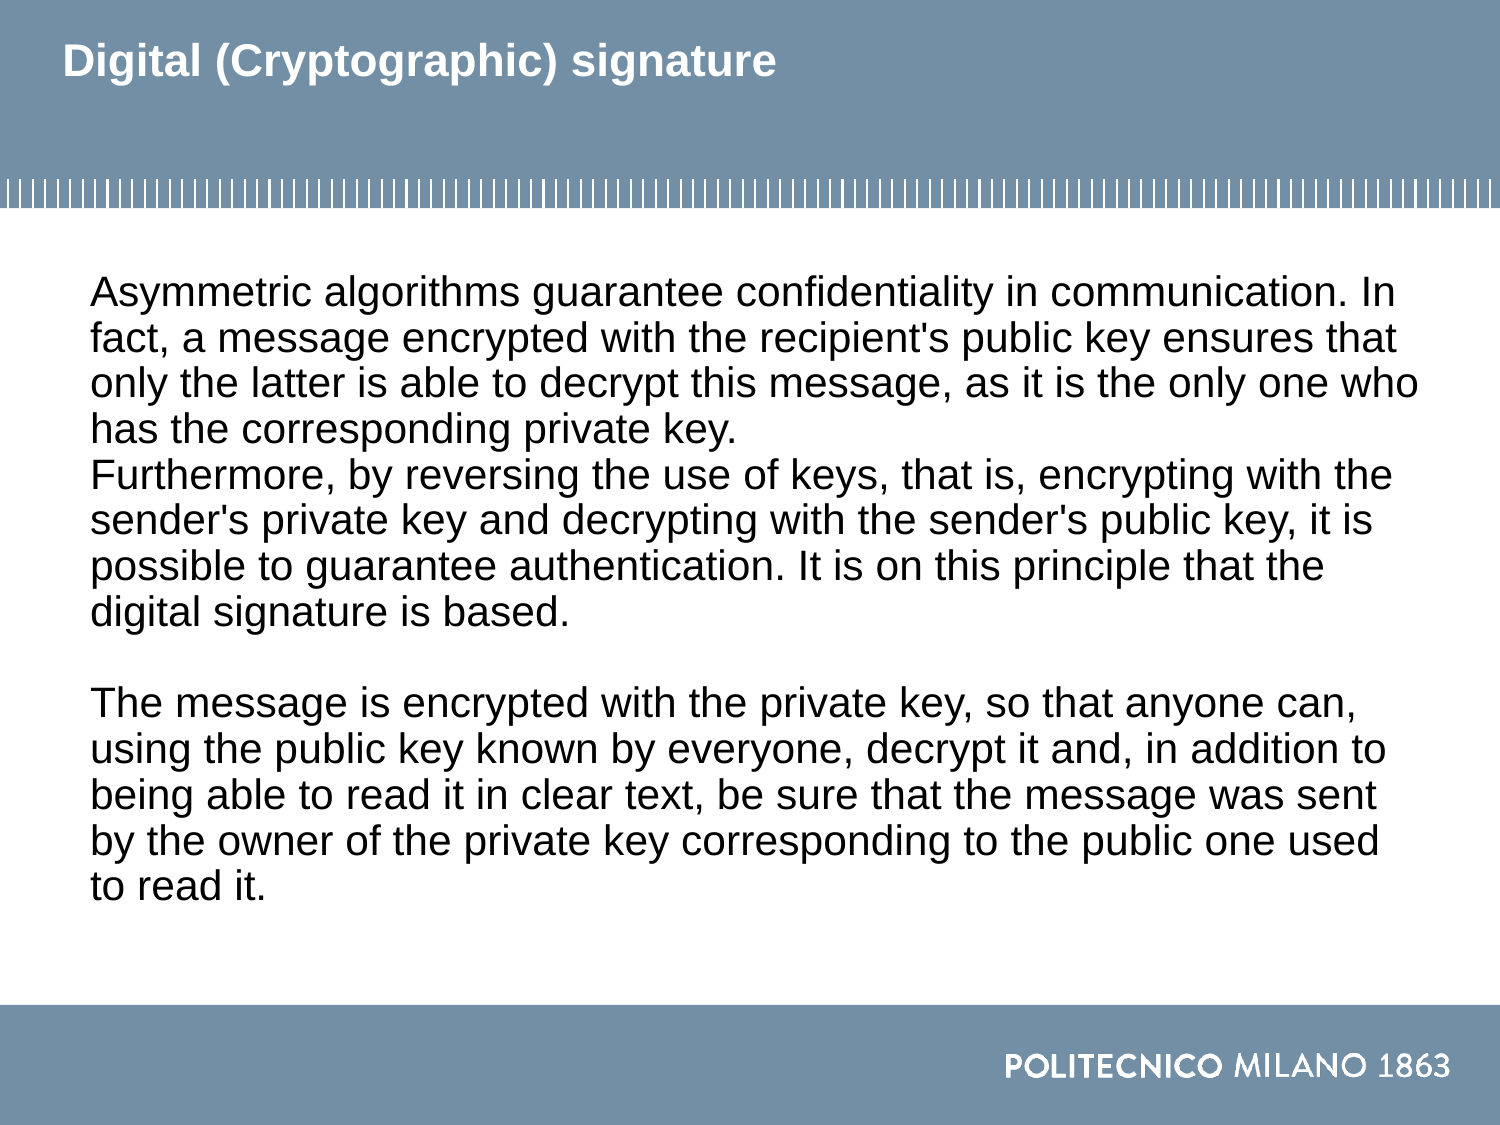

# Digital (Cryptographic) signature
Asymmetric algorithms guarantee confidentiality in communication. In fact, a message encrypted with the recipient's public key ensures that only the latter is able to decrypt this message, as it is the only one who has the corresponding private key.
Furthermore, by reversing the use of keys, that is, encrypting with the sender's private key and decrypting with the sender's public key, it is possible to guarantee authentication. It is on this principle that the digital signature is based.

The message is encrypted with the private key, so that anyone can, using the public key known by everyone, decrypt it and, in addition to being able to read it in clear text, be sure that the message was sent by the owner of the private key corresponding to the public one used to read it.